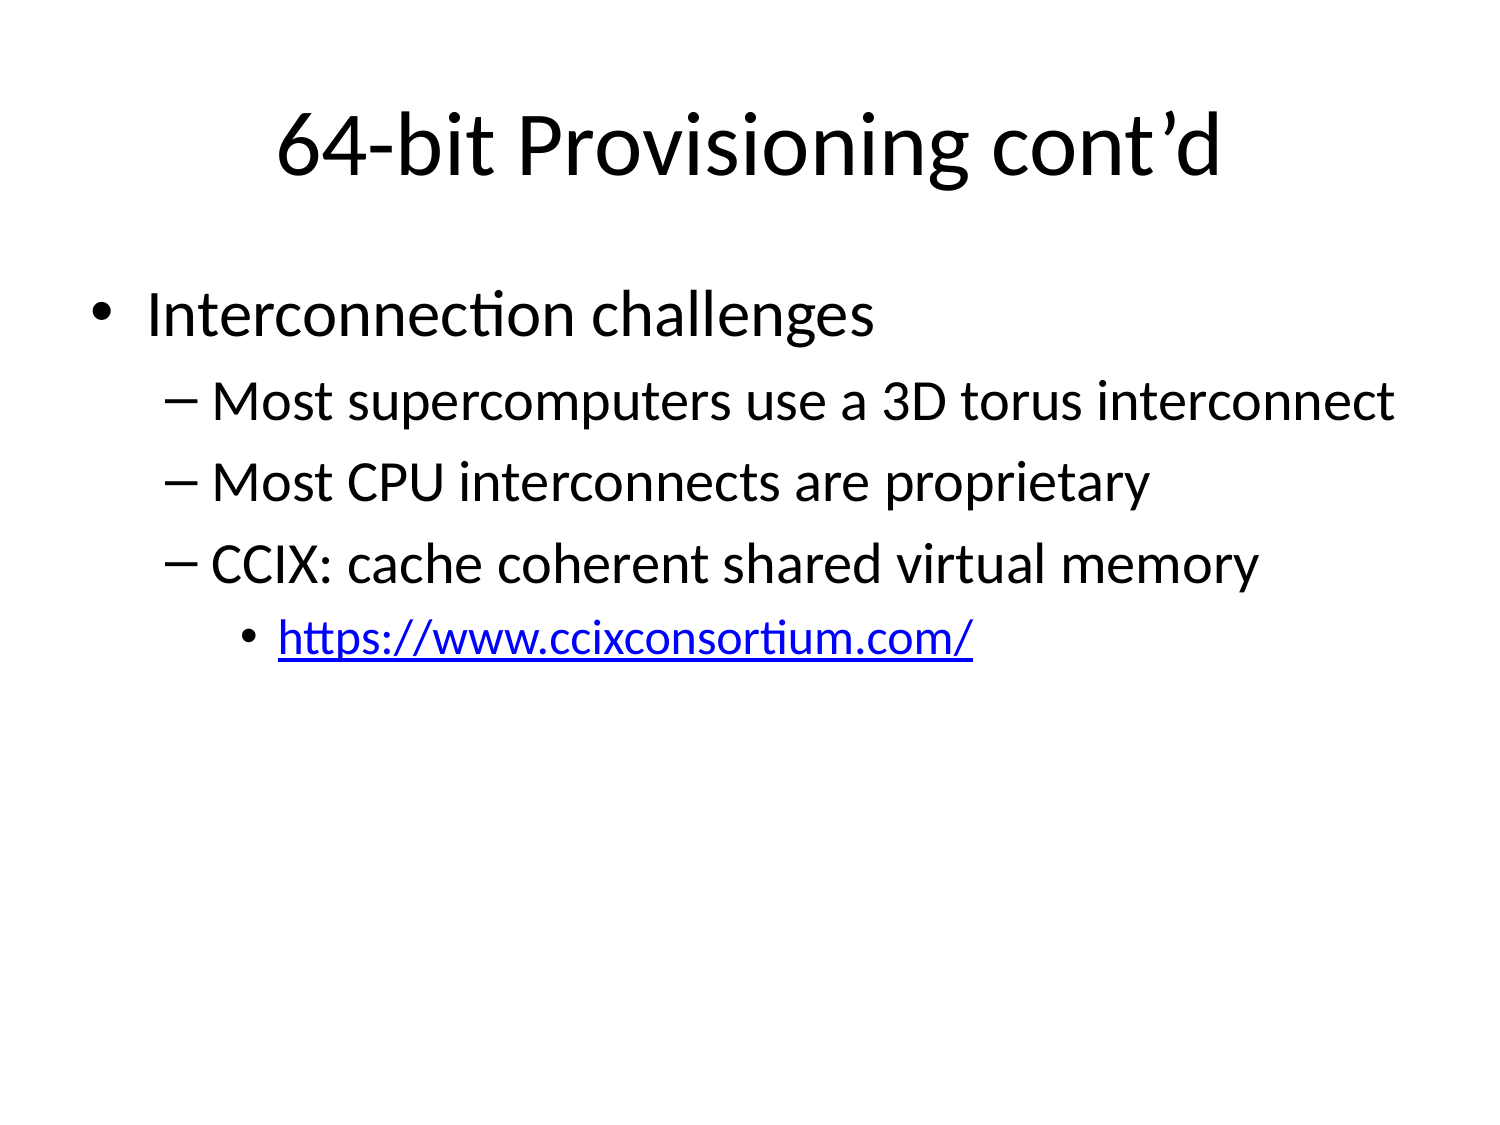

# 64-bit Provisioning cont’d
Interconnection challenges
Most supercomputers use a 3D torus interconnect
Most CPU interconnects are proprietary
CCIX: cache coherent shared virtual memory
https://www.ccixconsortium.com/